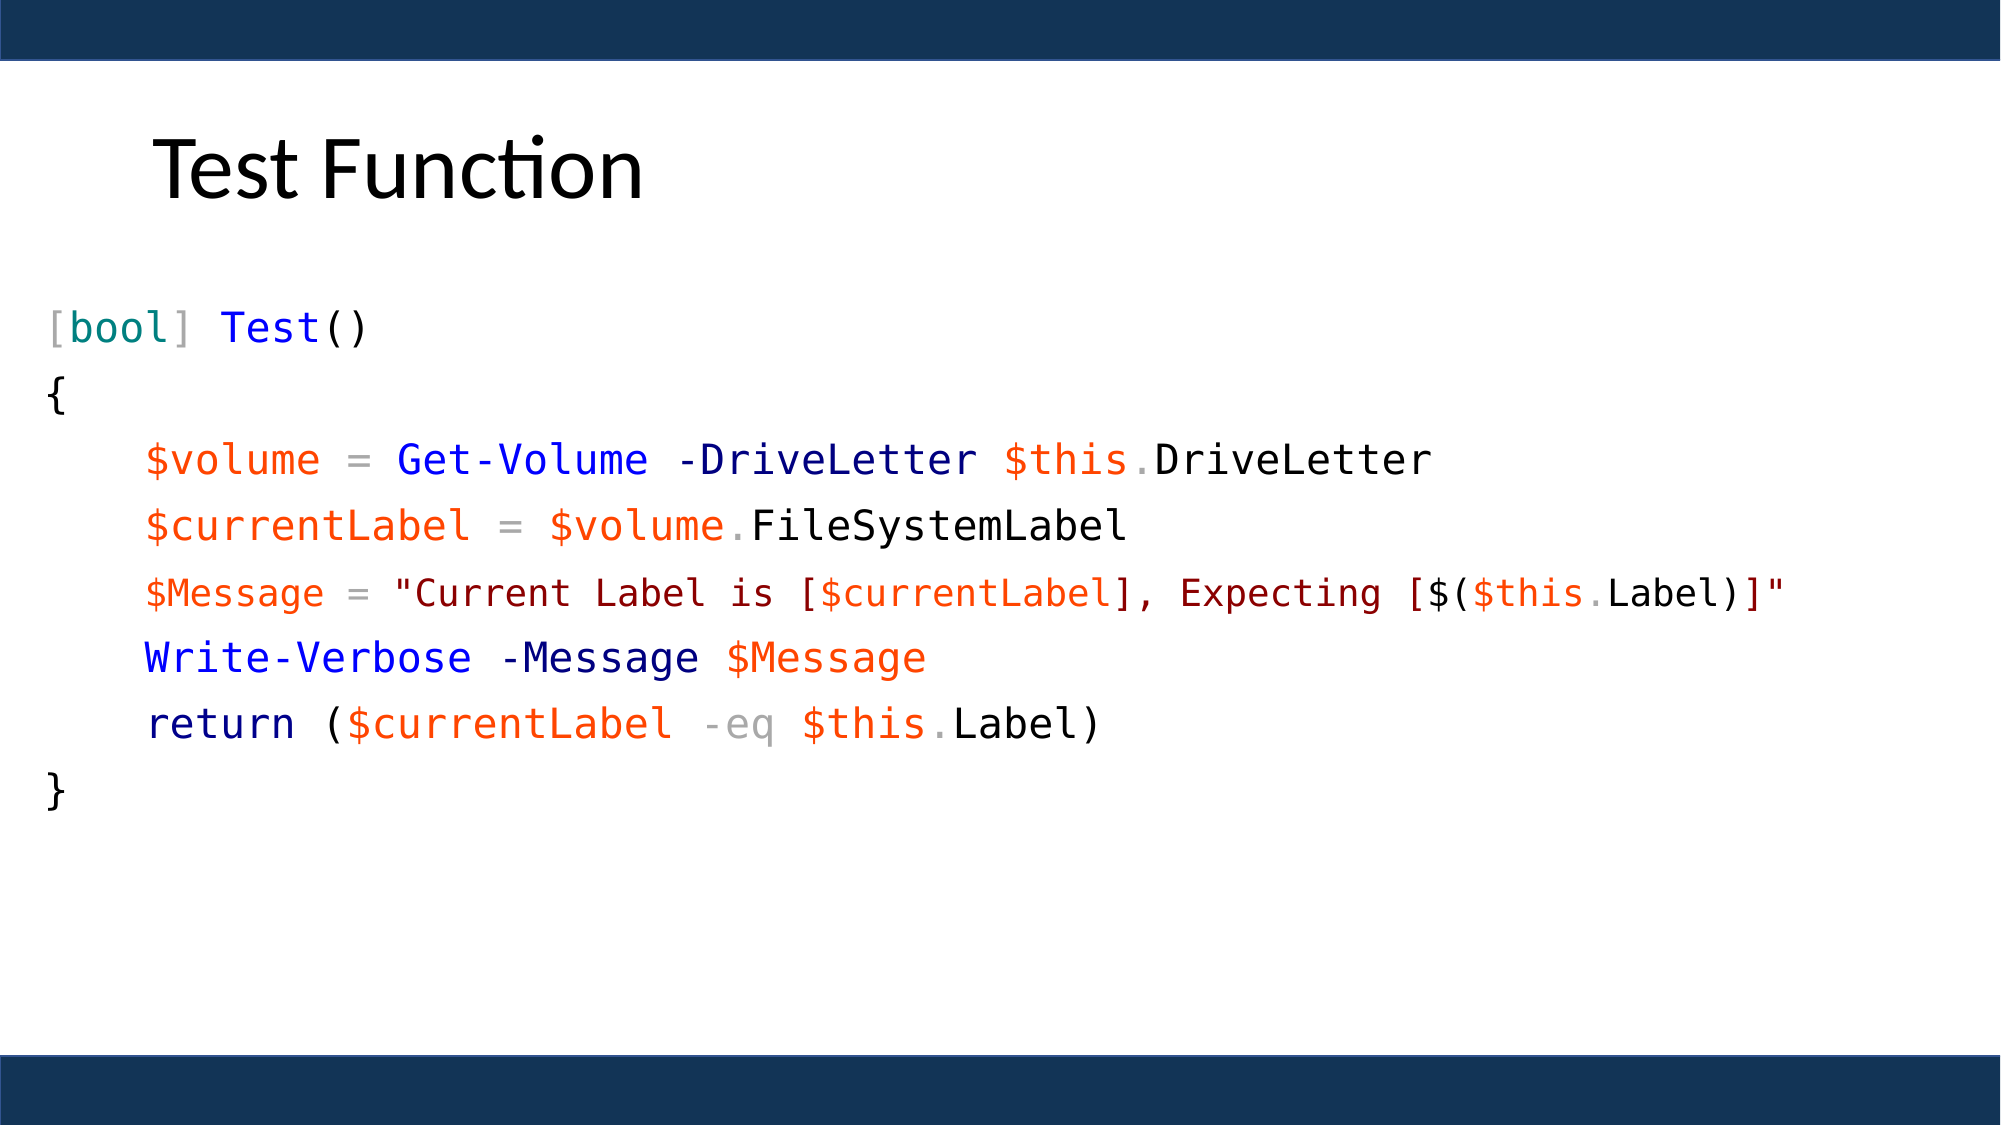

# Test Function
[bool] Test()
{
    $volume = Get-Volume -DriveLetter $this.DriveLetter
    $currentLabel = $volume.FileSystemLabel
    $Message = "Current Label is [$currentLabel], Expecting [$($this.Label)]"
    Write-Verbose -Message $Message
    return ($currentLabel -eq $this.Label)
}